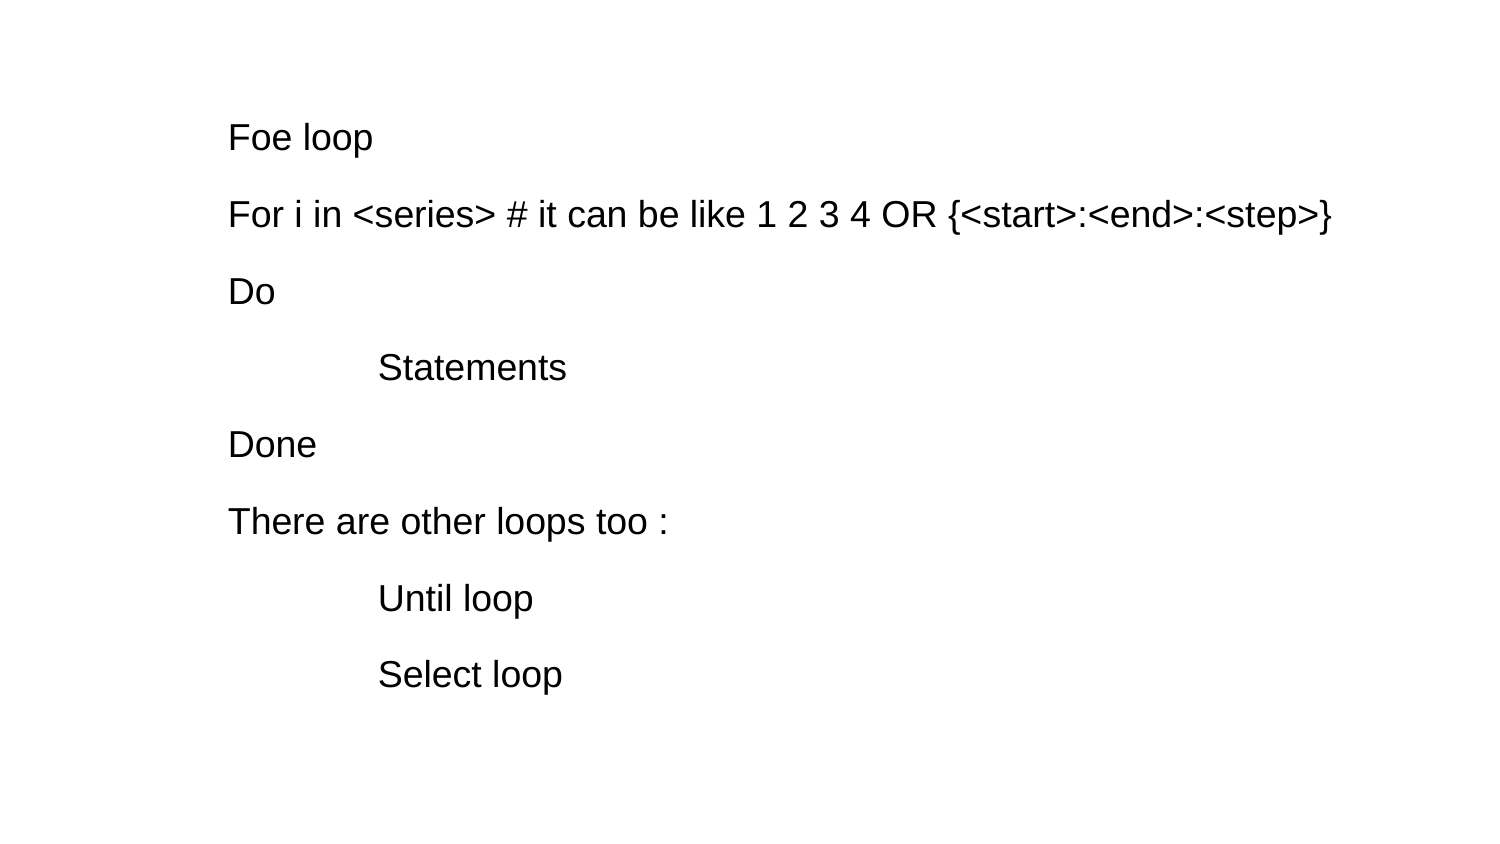

Foe loop
For i in <series> # it can be like 1 2 3 4 OR {<start>:<end>:<step>}
Do
	Statements
Done
There are other loops too :
	Until loop
	Select loop